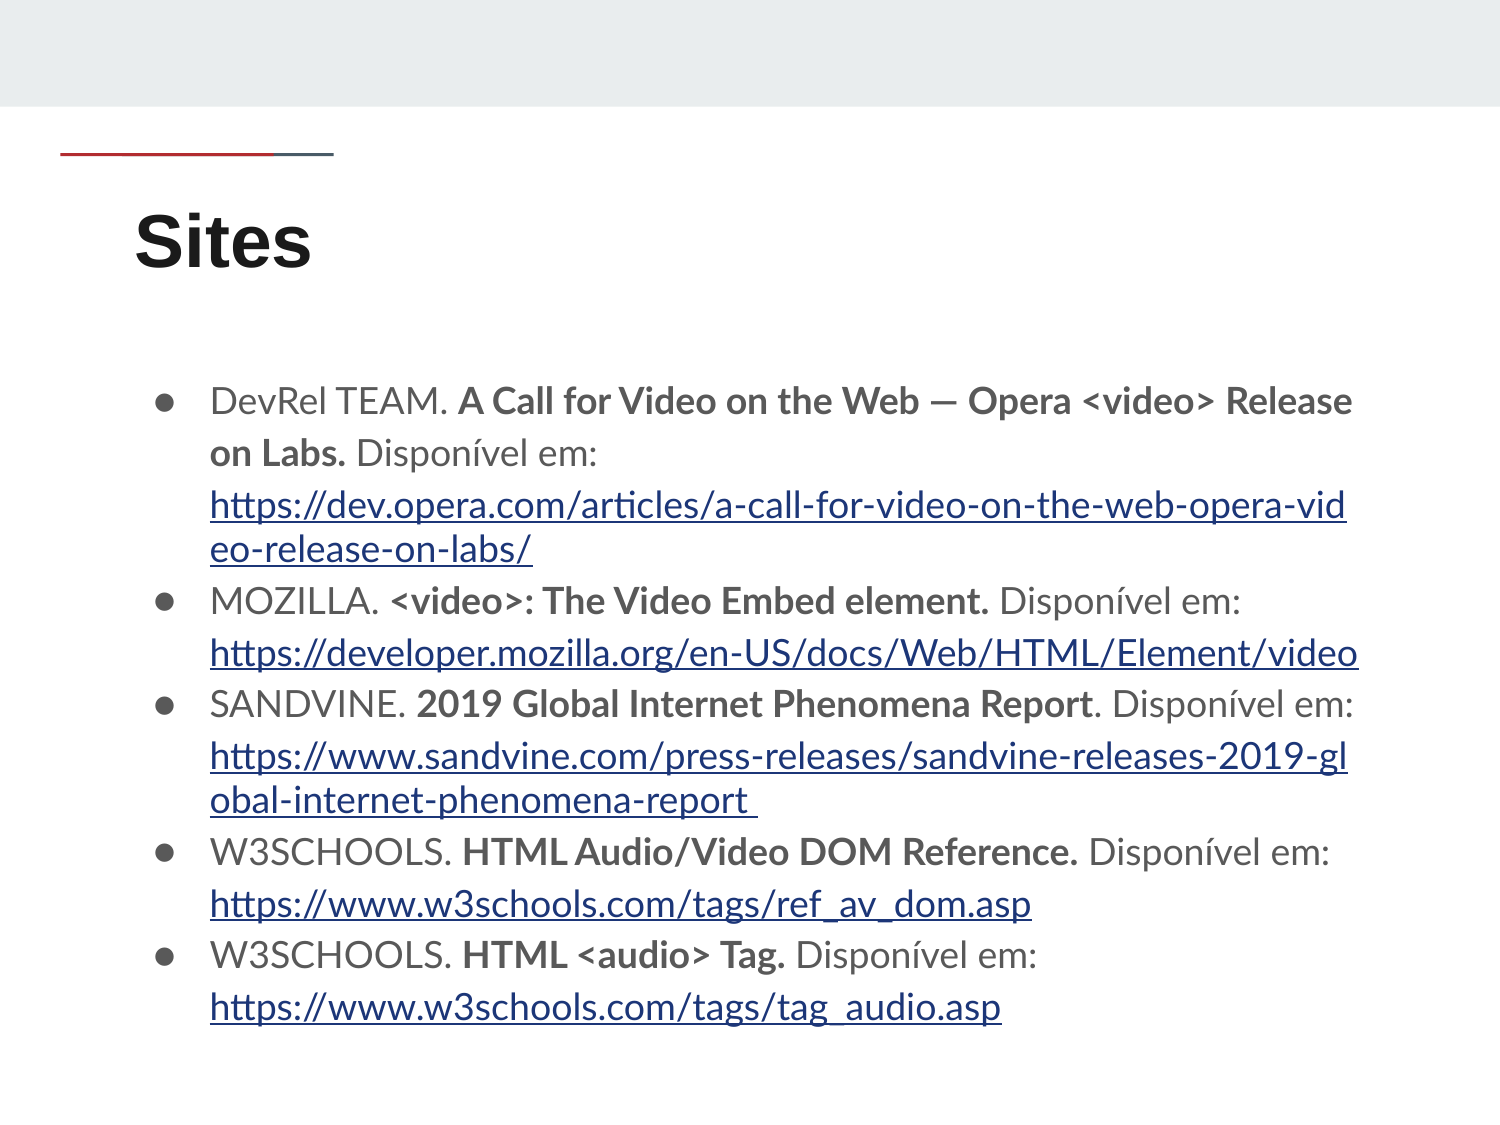

# Sites
DevRel TEAM. A Call for Video on the Web — Opera <video> Release on Labs. Disponível em: https://dev.opera.com/articles/a-call-for-video-on-the-web-opera-video-release-on-labs/
MOZILLA. <video>: The Video Embed element. Disponível em: https://developer.mozilla.org/en-US/docs/Web/HTML/Element/video
SANDVINE. 2019 Global Internet Phenomena Report. Disponível em: https://www.sandvine.com/press-releases/sandvine-releases-2019-global-internet-phenomena-report
W3SCHOOLS. HTML Audio/Video DOM Reference. Disponível em: https://www.w3schools.com/tags/ref_av_dom.asp
W3SCHOOLS. HTML <audio> Tag. Disponível em: https://www.w3schools.com/tags/tag_audio.asp